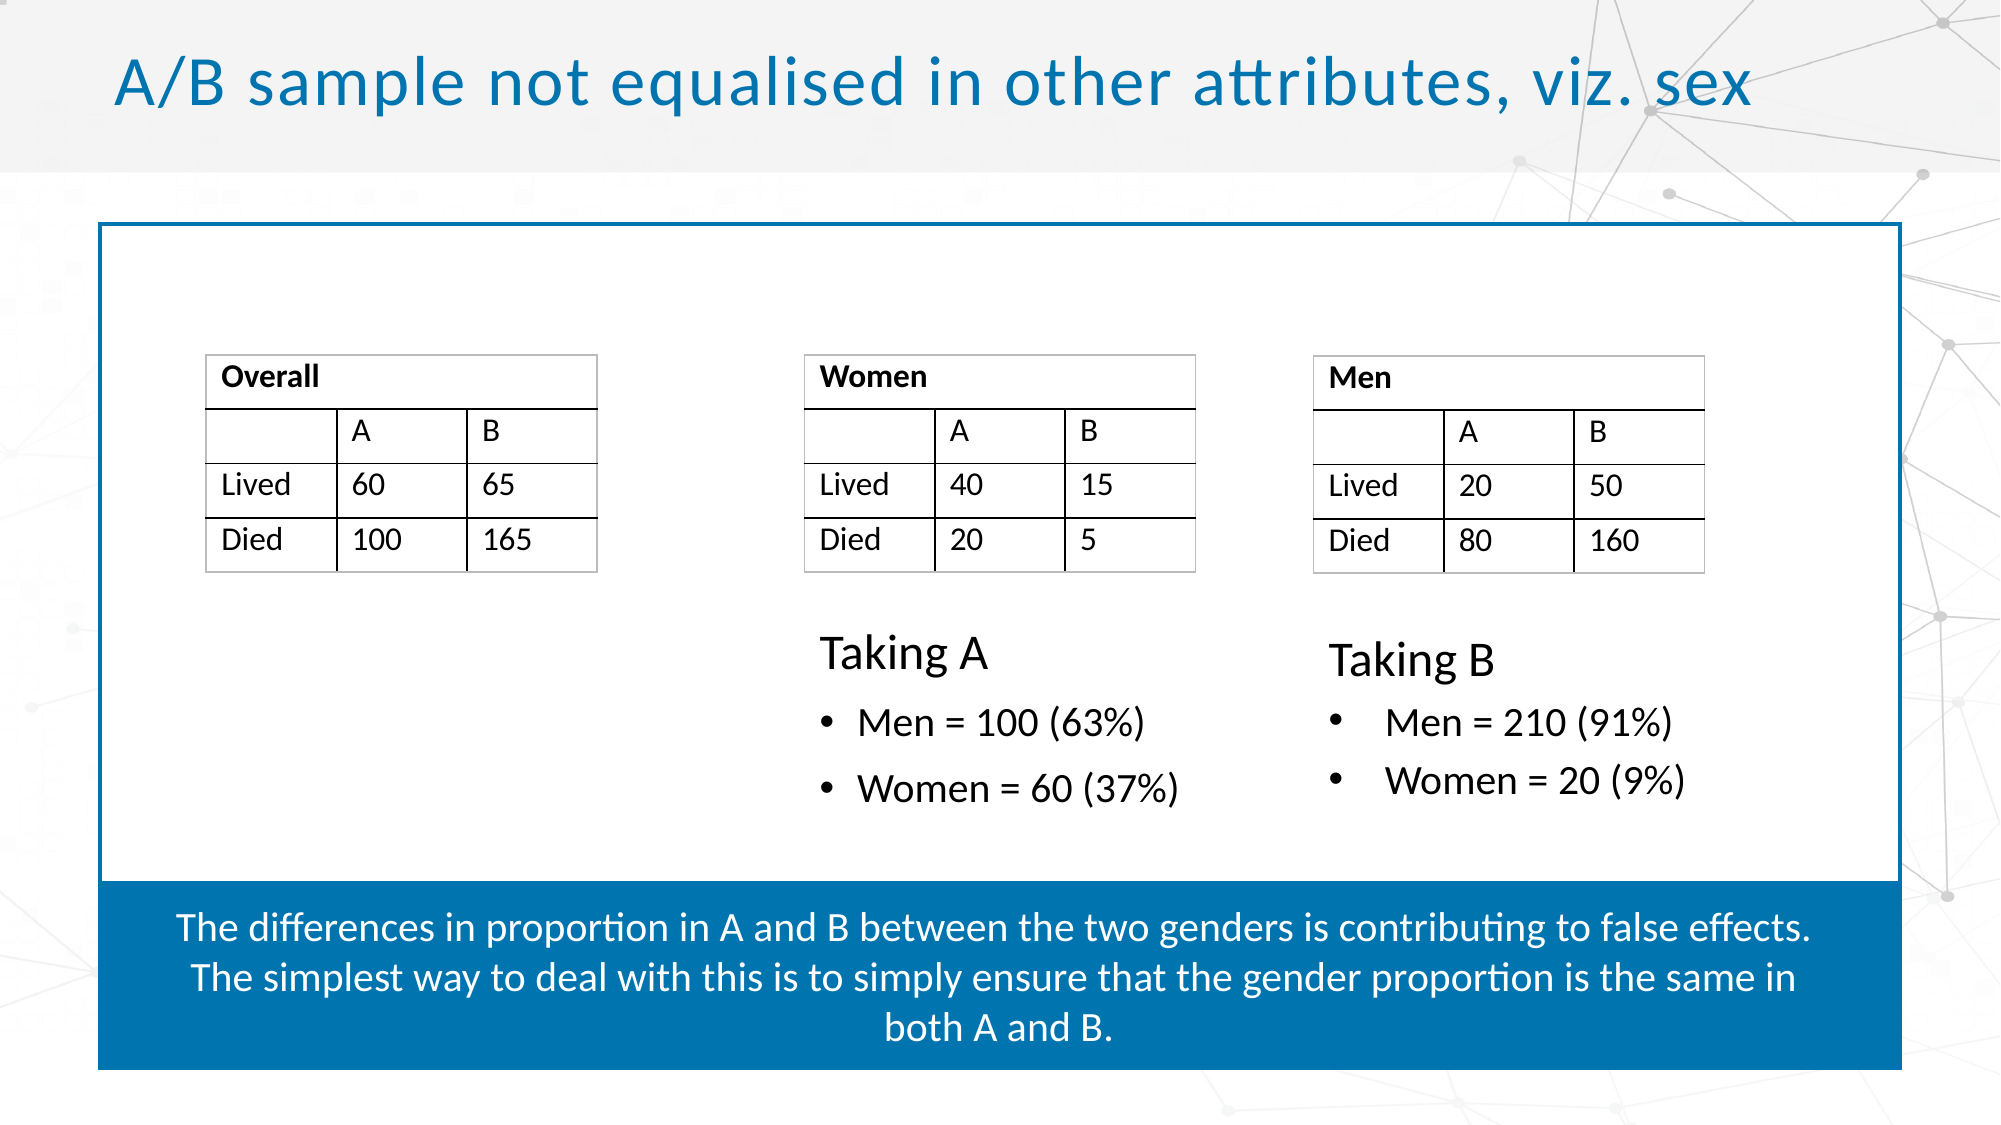

# A/B sample not equalised in other attributes, viz. sex

| Overall |  |  |
| --- | --- | --- |
|  | A | B |
| Lived | 60 | 65 |
| Died | 100 | 165 |
| Women |  |  |
| --- | --- | --- |
|  | A | B |
| Lived | 40 | 15 |
| Died | 20 | 5 |
| Men |  |  |
| --- | --- | --- |
|  | A | B |
| Lived | 20 | 50 |
| Died | 80 | 160 |
Taking B
Men = 210 (91%)
Women = 20 (9%)
Taking A
Men = 100 (63%)
Women = 60 (37%)
The differences in proportion in A and B between the two genders is contributing to false effects.
The simplest way to deal with this is to simply ensure that the gender proportion is the same in
both A and B.